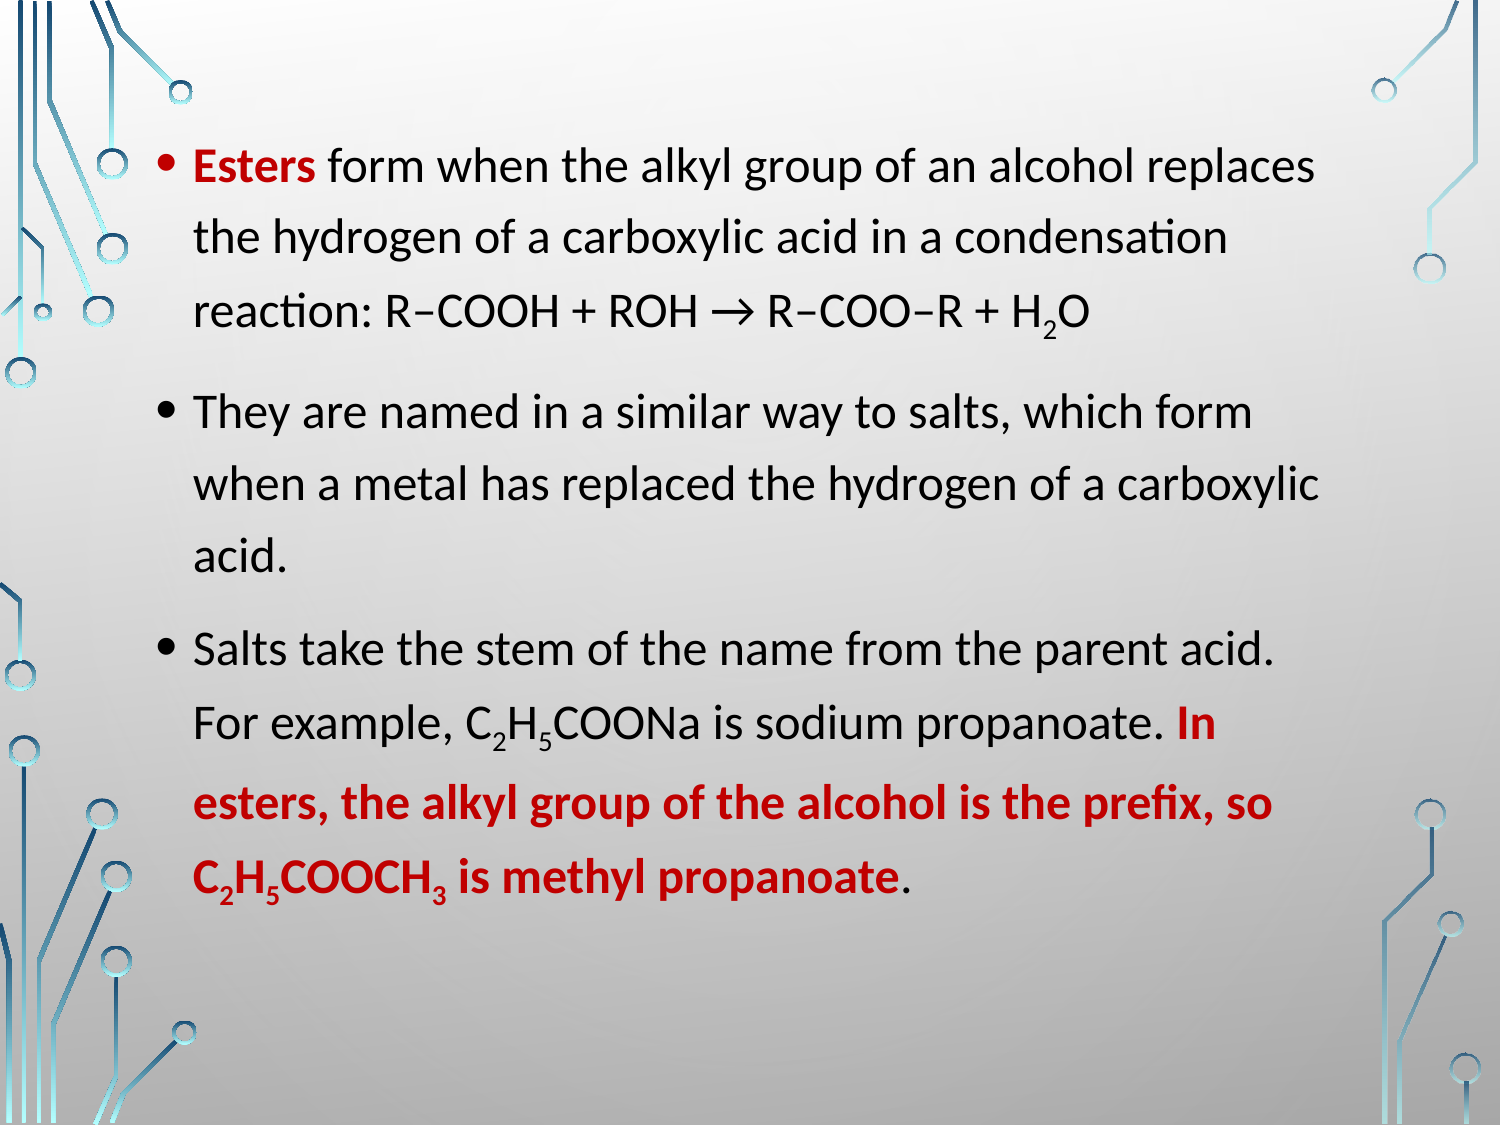

Esters form when the alkyl group of an alcohol replaces the hydrogen of a carboxylic acid in a condensation reaction: R–COOH + ROH → R–COO–R + H2O
They are named in a similar way to salts, which form when a metal has replaced the hydrogen of a carboxylic acid.
Salts take the stem of the name from the parent acid. For example, C2H5COONa is sodium propanoate. In esters, the alkyl group of the alcohol is the prefix, so C2H5COOCH3 is methyl propanoate.